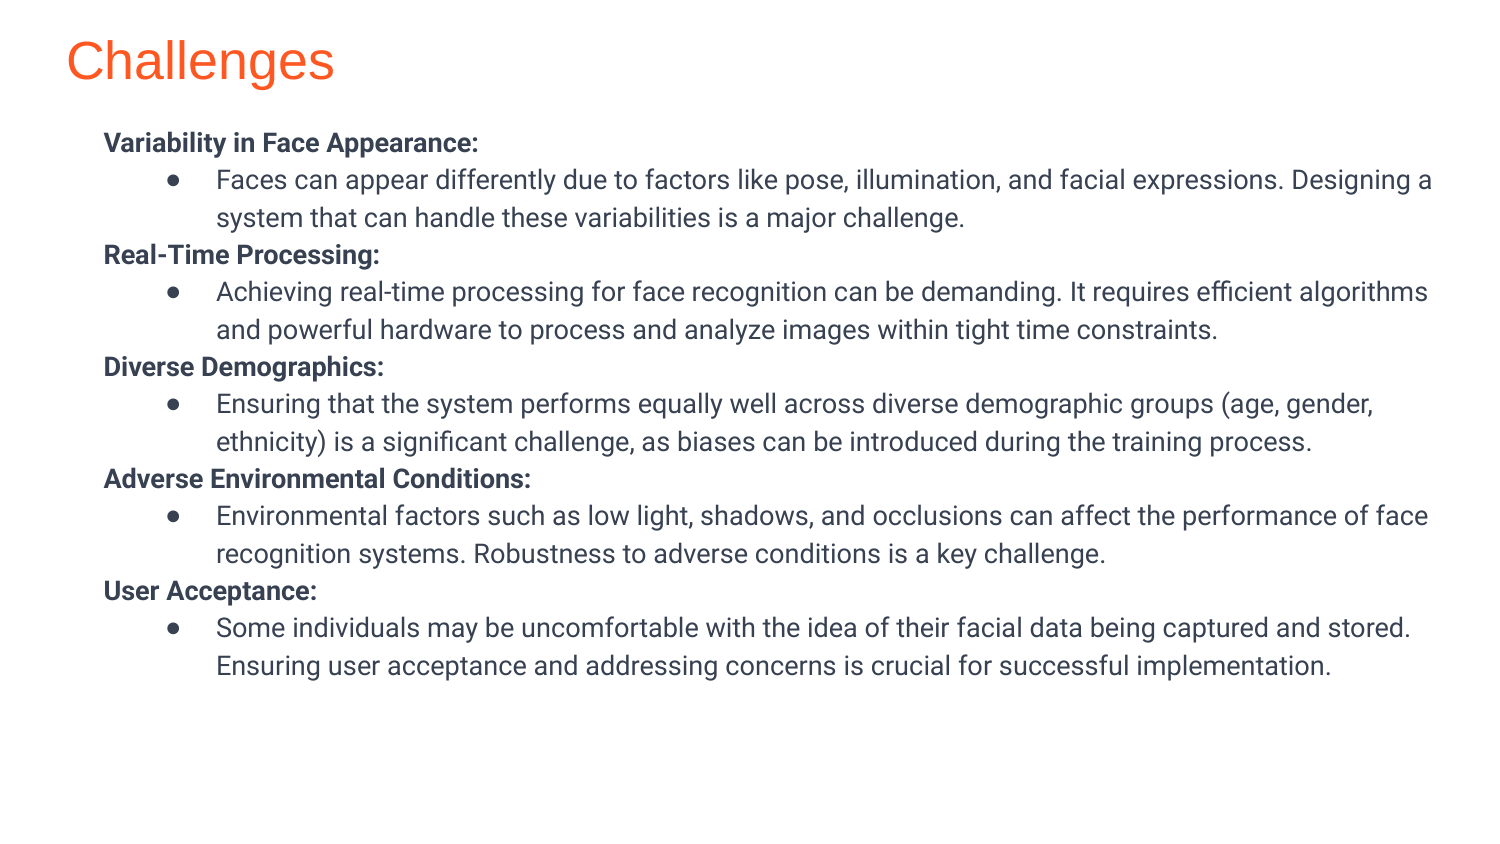

# Challenges
Variability in Face Appearance:
Faces can appear differently due to factors like pose, illumination, and facial expressions. Designing a system that can handle these variabilities is a major challenge.
Real-Time Processing:
Achieving real-time processing for face recognition can be demanding. It requires efficient algorithms and powerful hardware to process and analyze images within tight time constraints.
Diverse Demographics:
Ensuring that the system performs equally well across diverse demographic groups (age, gender, ethnicity) is a significant challenge, as biases can be introduced during the training process.
Adverse Environmental Conditions:
Environmental factors such as low light, shadows, and occlusions can affect the performance of face recognition systems. Robustness to adverse conditions is a key challenge.
User Acceptance:
Some individuals may be uncomfortable with the idea of their facial data being captured and stored. Ensuring user acceptance and addressing concerns is crucial for successful implementation.